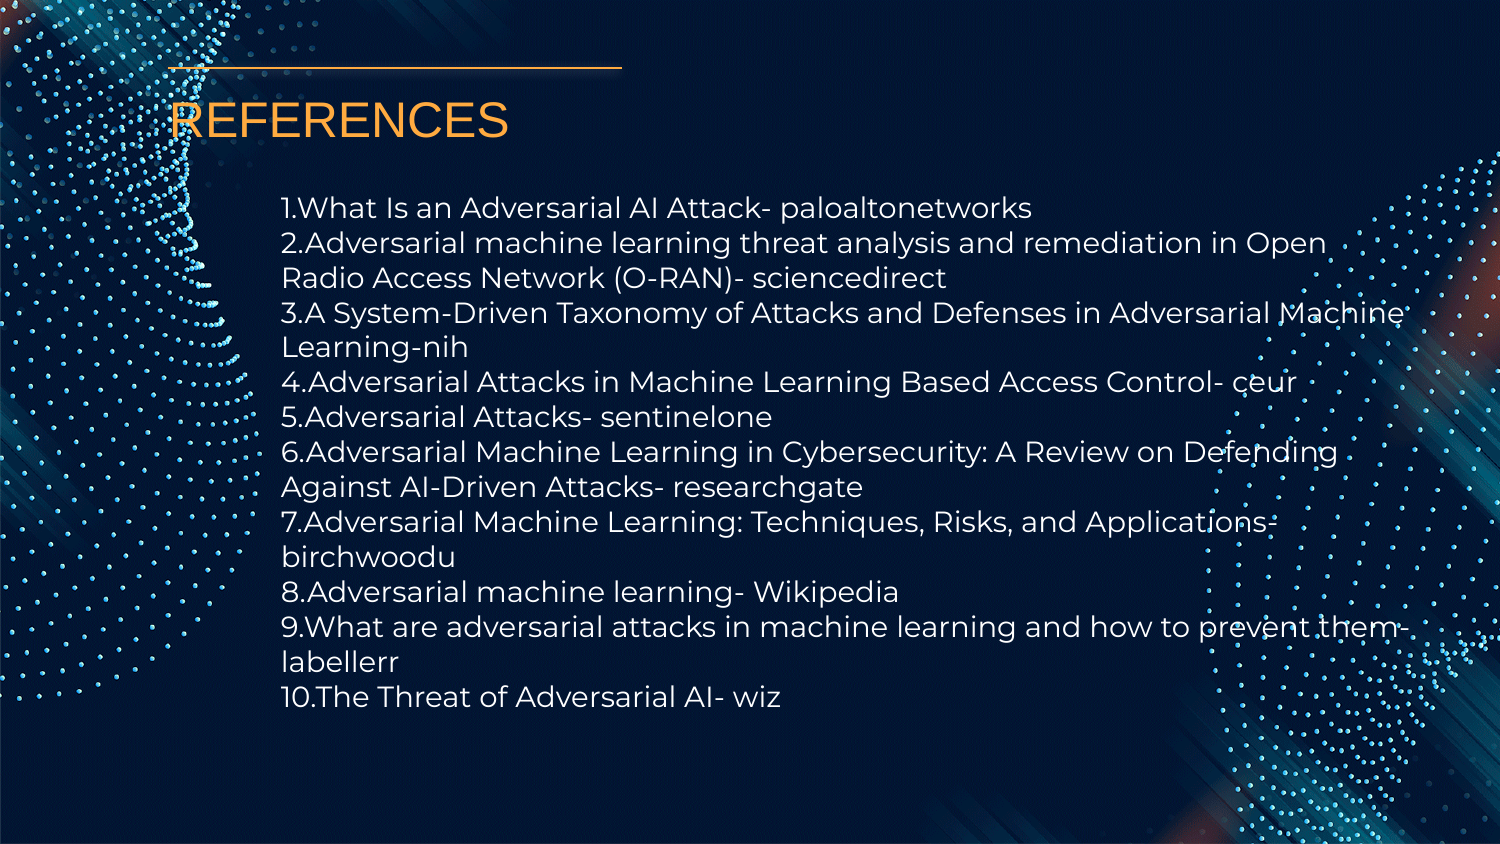

# REFERENCES
1.What Is an Adversarial AI Attack- paloaltonetworks
2.Adversarial machine learning threat analysis and remediation in Open Radio Access Network (O-RAN)- sciencedirect
3.A System-Driven Taxonomy of Attacks and Defenses in Adversarial Machine Learning-nih
4.Adversarial Attacks in Machine Learning Based Access Control- ceur
5.Adversarial Attacks- sentinelone
6.Adversarial Machine Learning in Cybersecurity: A Review on Defending Against AI-Driven Attacks- researchgate
7.Adversarial Machine Learning: Techniques, Risks, and Applications-birchwoodu
8.Adversarial machine learning- Wikipedia
9.What are adversarial attacks in machine learning and how to prevent them- labellerr
10.The Threat of Adversarial AI- wiz